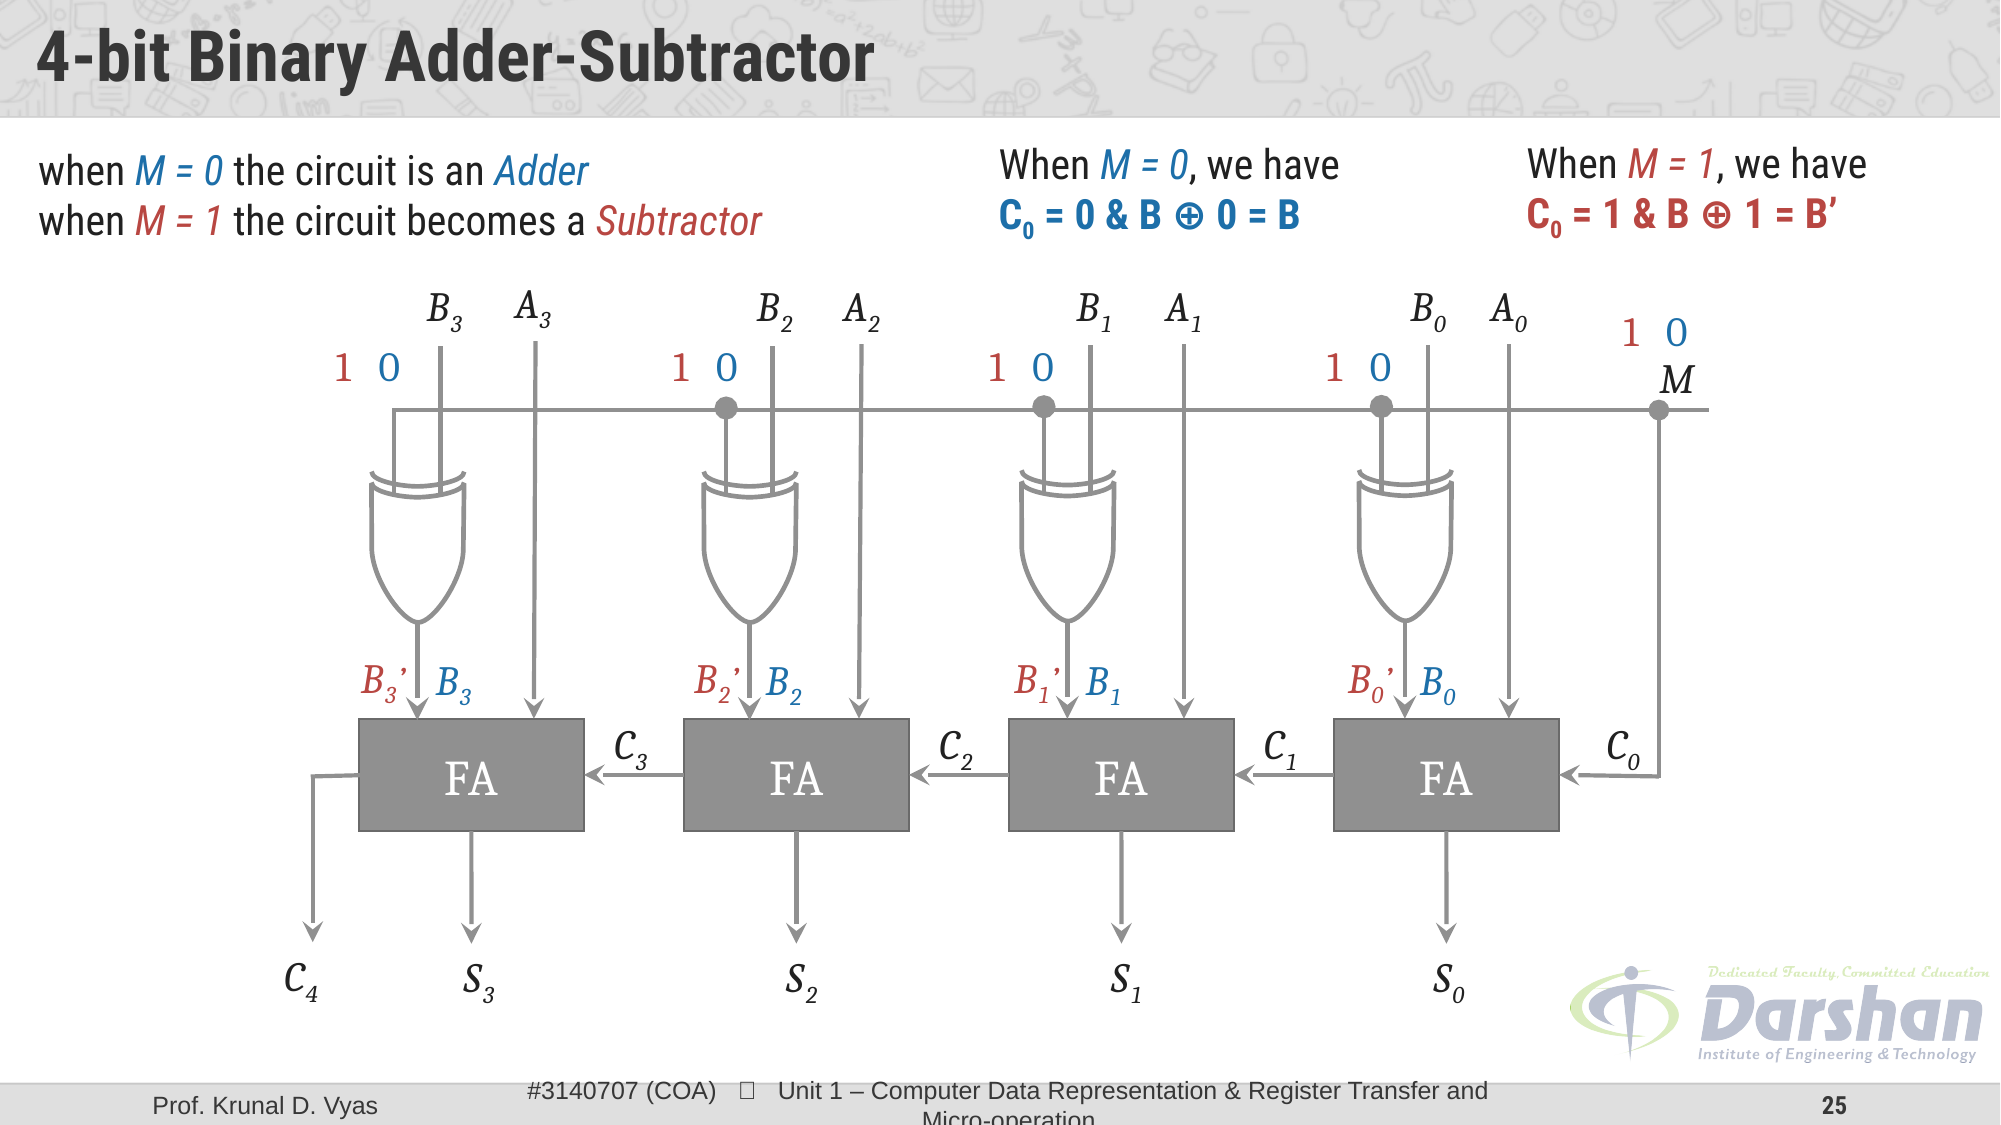

# 4-bit Binary Adder-Subtractor
When M = 1, we have
C0 = 1 & B ⊕ 1 = B’
When M = 0, we have
C0 = 0 & B ⊕ 0 = B
when M = 0 the circuit is an Adder
when M = 1 the circuit becomes a Subtractor
A3
B3
B2
A2
B1
A1
B0
A0
1
0
1
0
1
0
1
0
1
0
M

B3’
B2’
B1’
B0’
B3
B2
B1
B0
C1
C0
C3
C2
FA
FA
FA
FA
C4
S3
S2
S1
S0